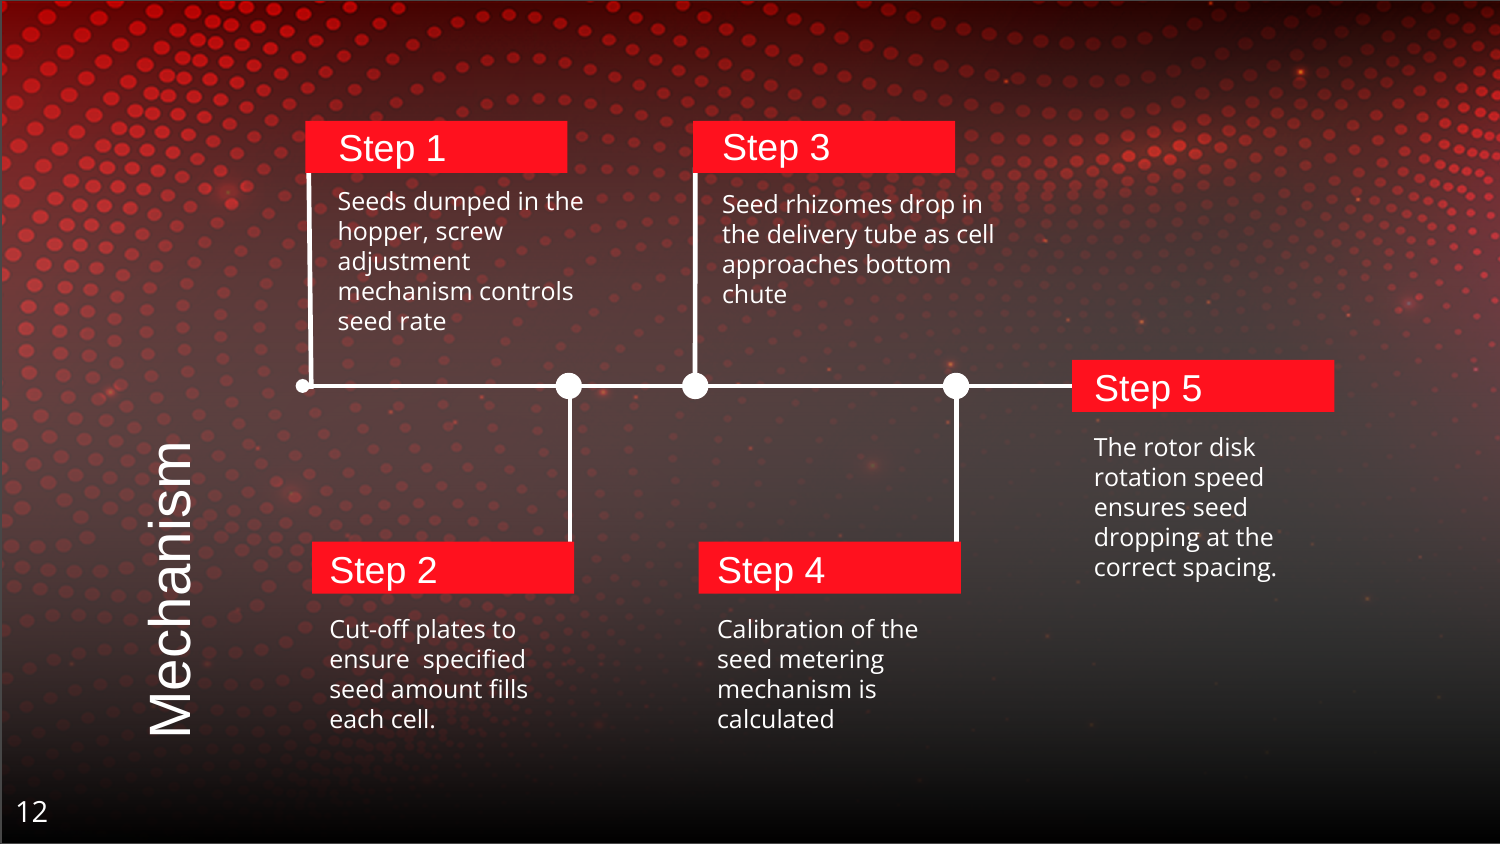

Step 3
Step 1

Seeds dumped in the hopper, screw adjustment mechanism controls seed rate

Seed rhizomes drop in the delivery tube as cell approaches bottom chute
Step 5

# Mechanism

The rotor disk rotation speed ensures seed dropping at the correct spacing.
Step 4
Step 2

Calibration of the seed metering mechanism is calculated
Cut-off plates to ensure  specified seed amount fills each cell.
12